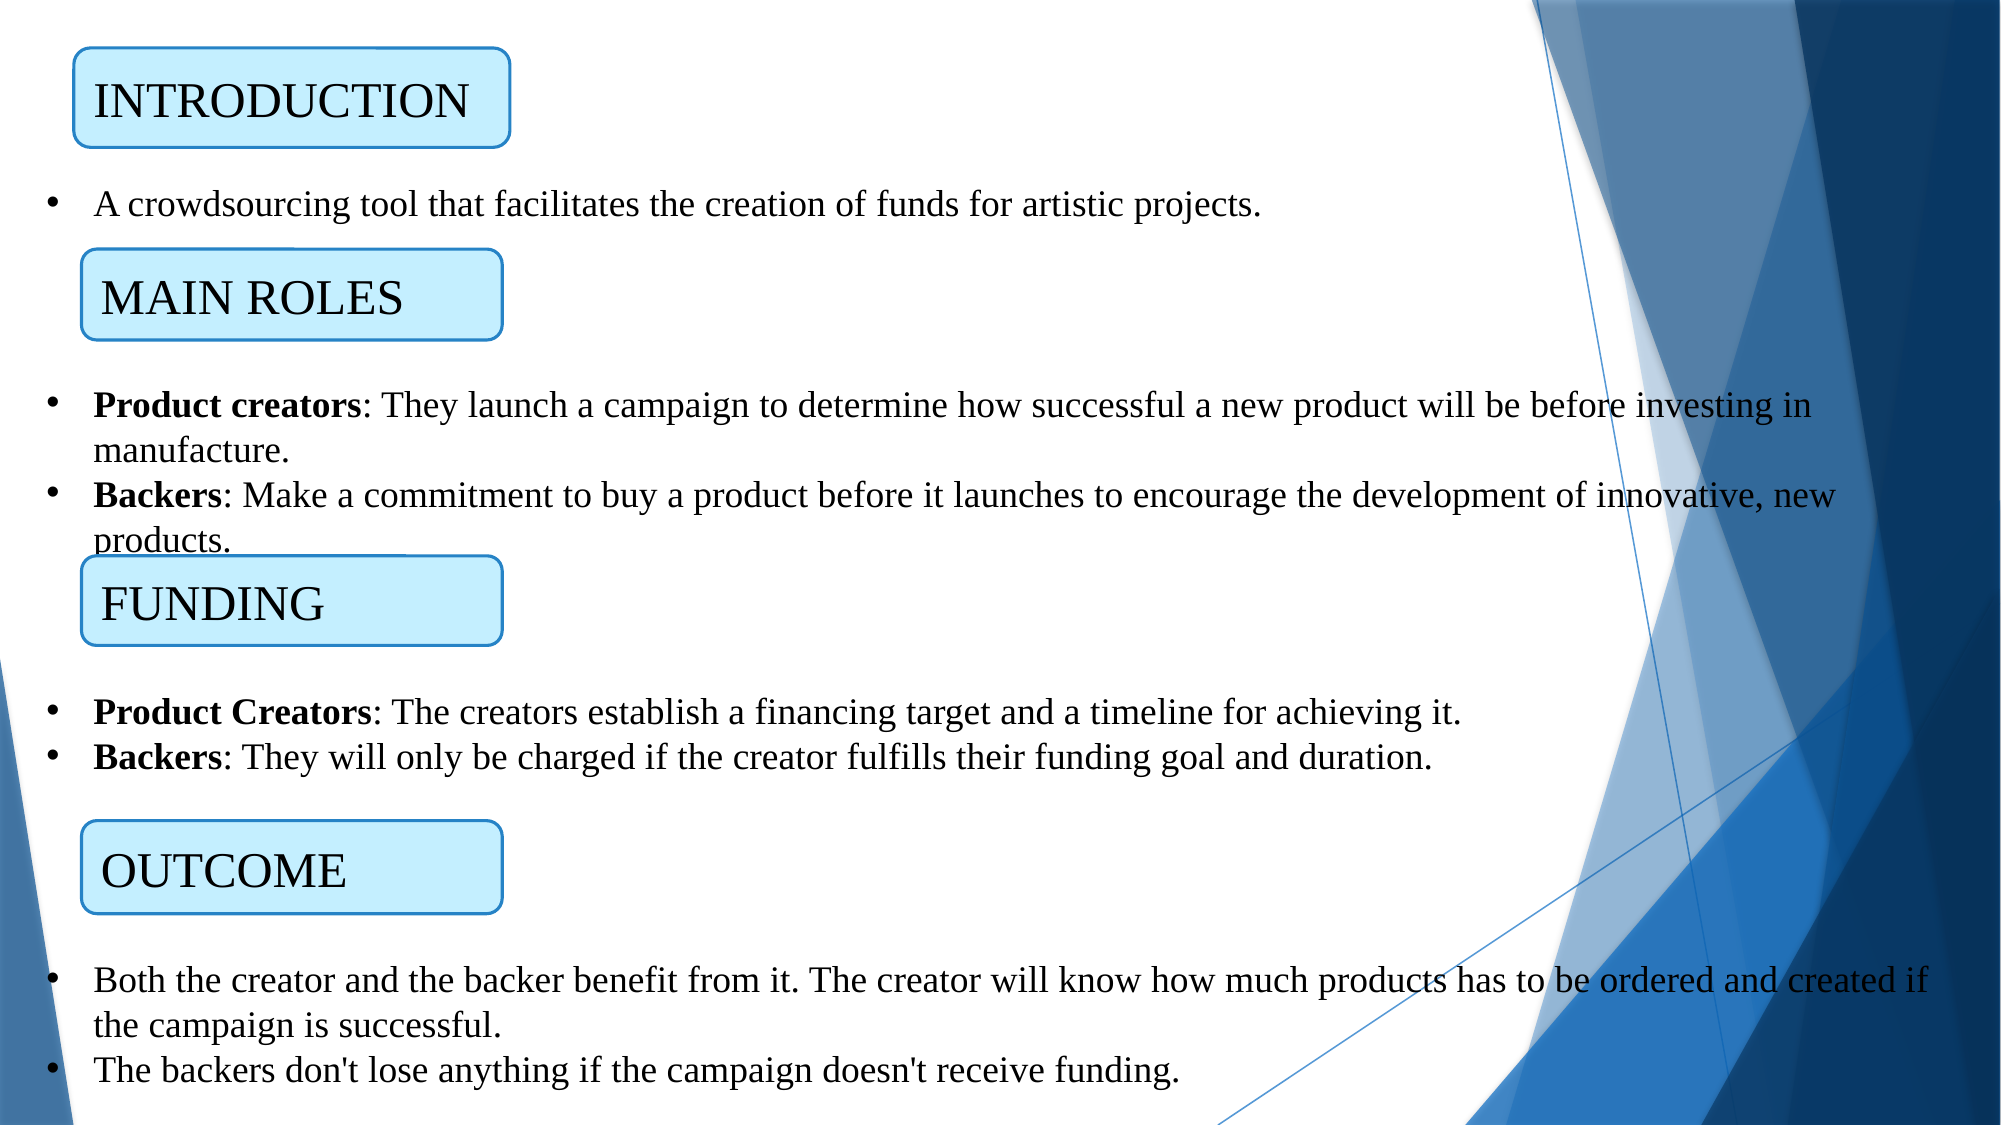

INTRODUCTION
A crowdsourcing tool that facilitates the creation of funds for artistic projects.
MAIN ROLES
Product creators: They launch a campaign to determine how successful a new product will be before investing in manufacture.
Backers: Make a commitment to buy a product before it launches to encourage the development of innovative, new products.
FUNDING
Product Creators: The creators establish a financing target and a timeline for achieving it.
Backers: They will only be charged if the creator fulfills their funding goal and duration.
OUTCOME
Both the creator and the backer benefit from it. The creator will know how much products has to be ordered and created if the campaign is successful.
The backers don't lose anything if the campaign doesn't receive funding.